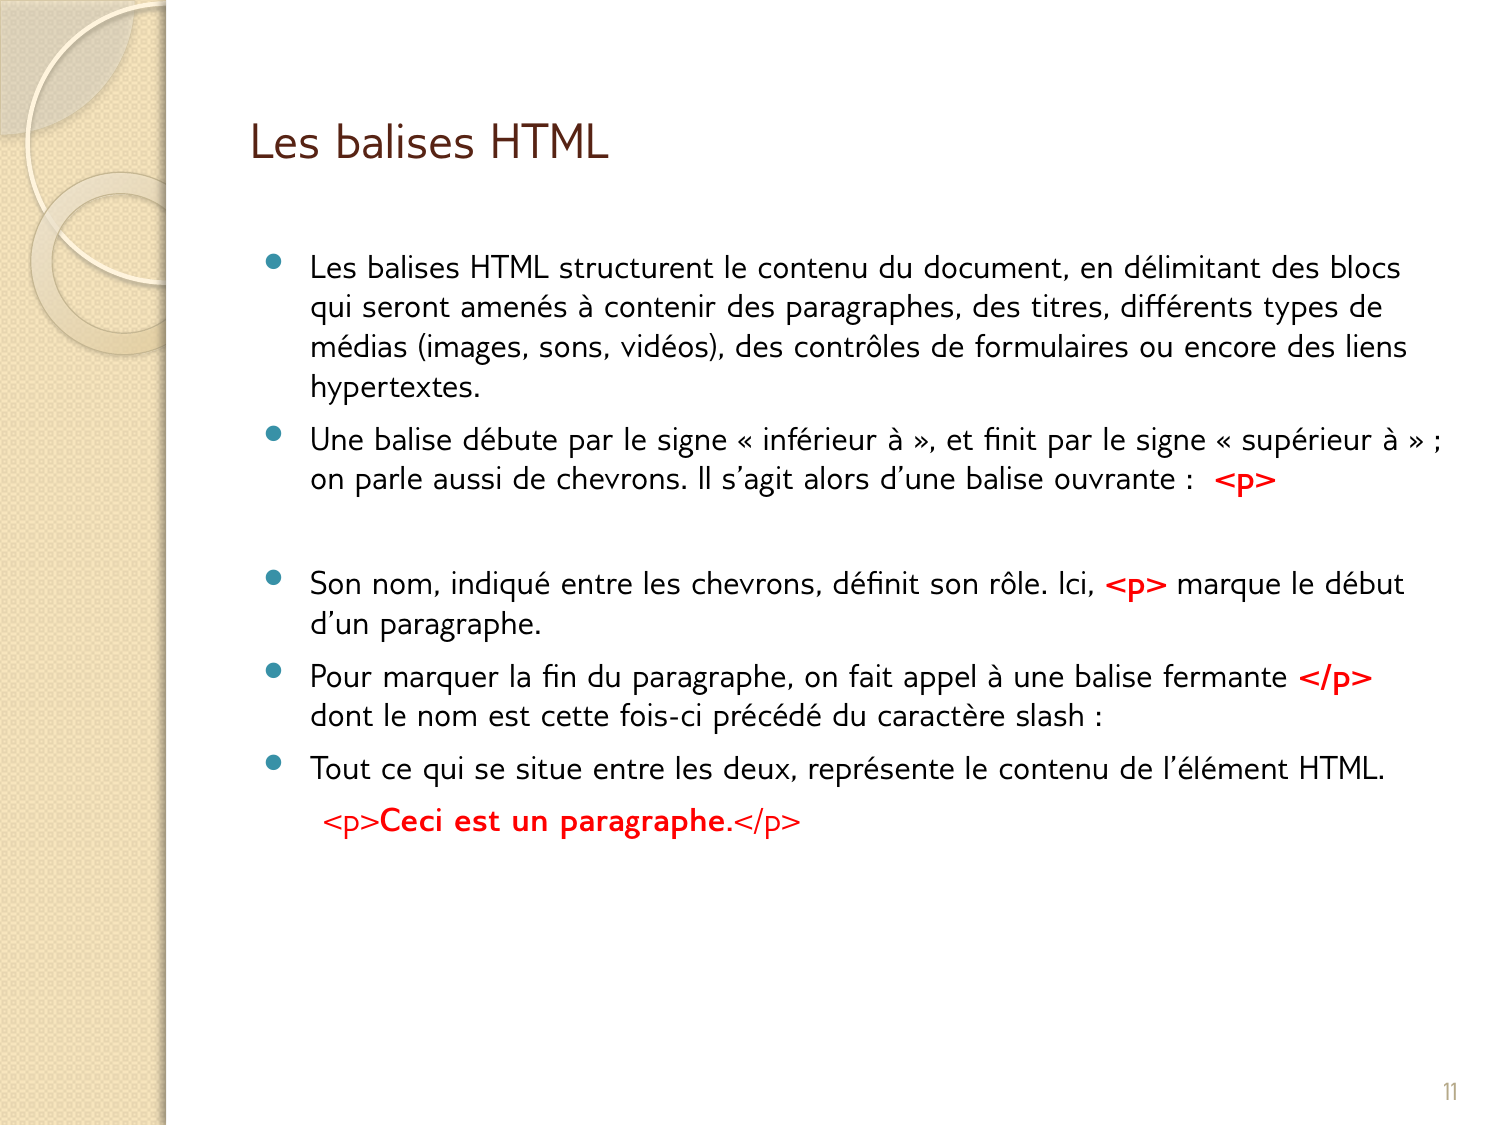

# Les balises HTML
Les balises HTML structurent le contenu du document, en délimitant des blocs qui seront amenés à contenir des paragraphes, des titres, différents types de médias (images, sons, vidéos), des contrôles de formulaires ou encore des liens hypertextes.
Une balise débute par le signe « inférieur à », et finit par le signe « supérieur à » ; on parle aussi de chevrons. Il s’agit alors d’une balise ouvrante :  <p>

Son nom, indiqué entre les chevrons, définit son rôle. Ici, <p> marque le début d’un paragraphe.
Pour marquer la fin du paragraphe, on fait appel à une balise fermante </p>  dont le nom est cette fois-ci précédé du caractère slash :
Tout ce qui se situe entre les deux, représente le contenu de l’élément HTML.
      <p>Ceci est un paragraphe.</p>

11